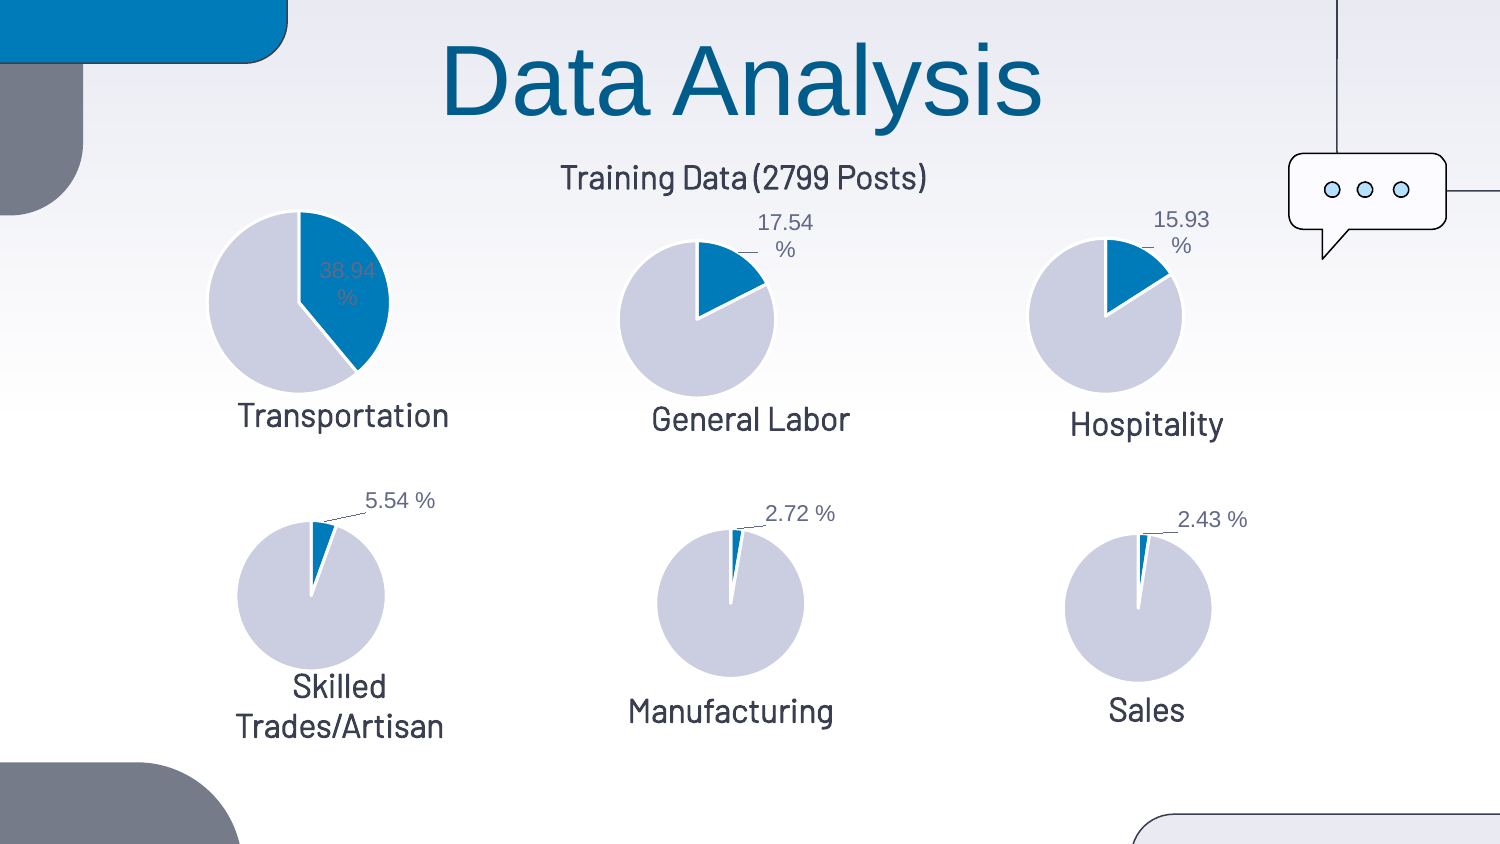

# Data Analysis
Training Data (2799 Posts)

### Chart

| Category | Column1 |
|---|---|
| Transportation | 38.94 |

### Chart

| Category | Column1 |
|---|---|
| Transportation | 15.93 |

### Chart

| Category | Column1 |
|---|---|
| Transportation | 17.54 |
Transportation
General Labor
Hospitality

### Chart

| Category | Column1 |
|---|---|
| Transportation | 5.54 |

### Chart

| Category | Column1 |
|---|---|
| Transportation | 2.72 |

### Chart

| Category | Column1 |
|---|---|
| Transportation | 2.43 |
Skilled Trades/Artisan
Sales
Manufacturing